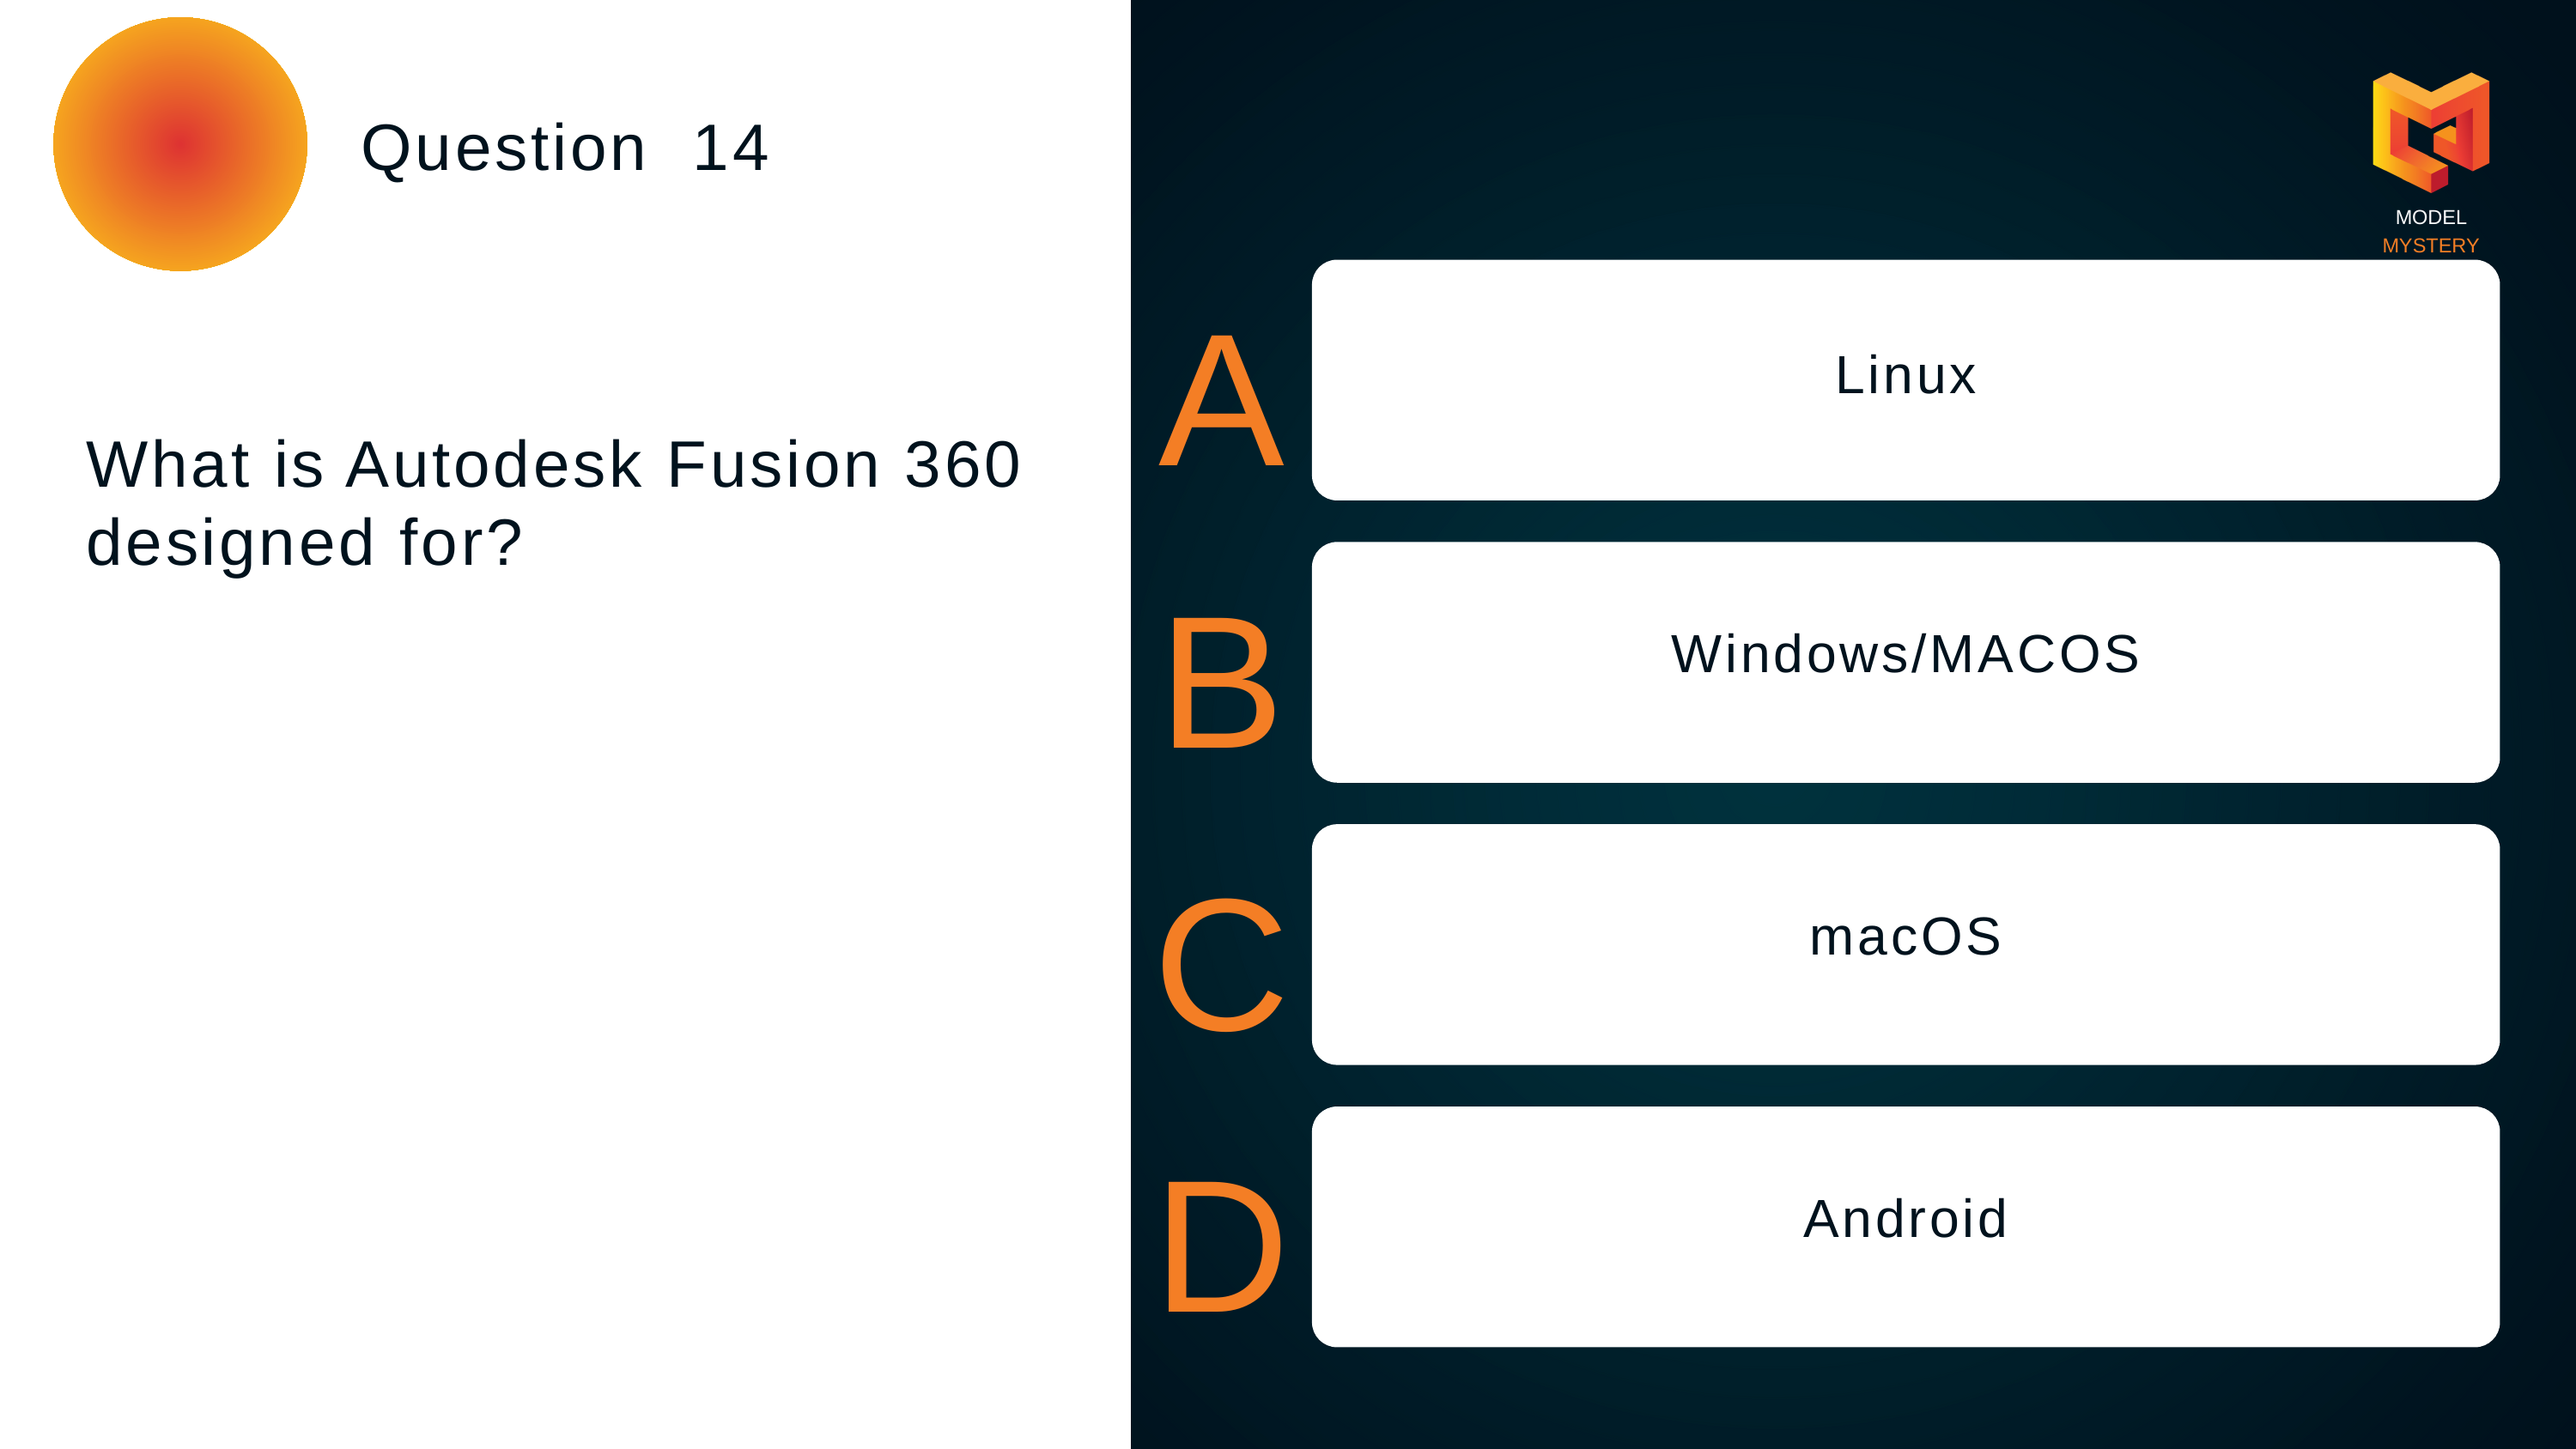

MODEL MYSTERY
Question  14
A

Linux
What is Autodesk Fusion 360 designed for?
B

Windows/MACOS
C

macOS
D

Android